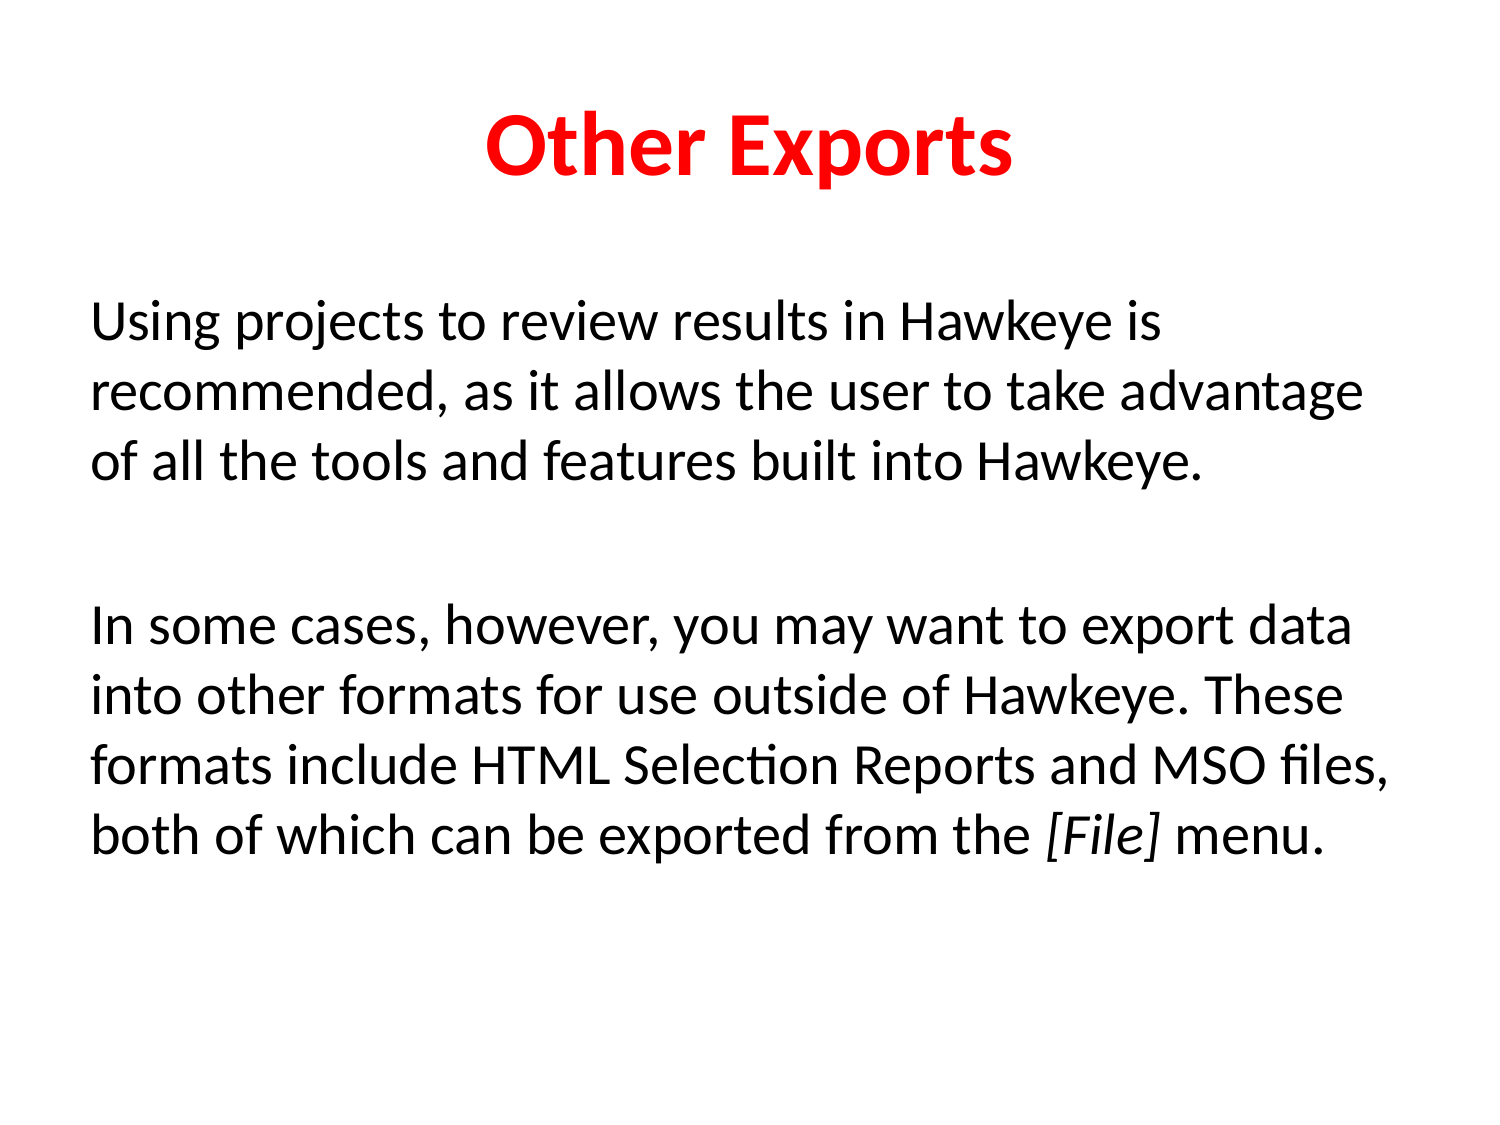

# Other Exports
Using projects to review results in Hawkeye is recommended, as it allows the user to take advantage of all the tools and features built into Hawkeye.

In some cases, however, you may want to export data into other formats for use outside of Hawkeye. These formats include HTML Selection Reports and MSO files, both of which can be exported from the [File] menu.